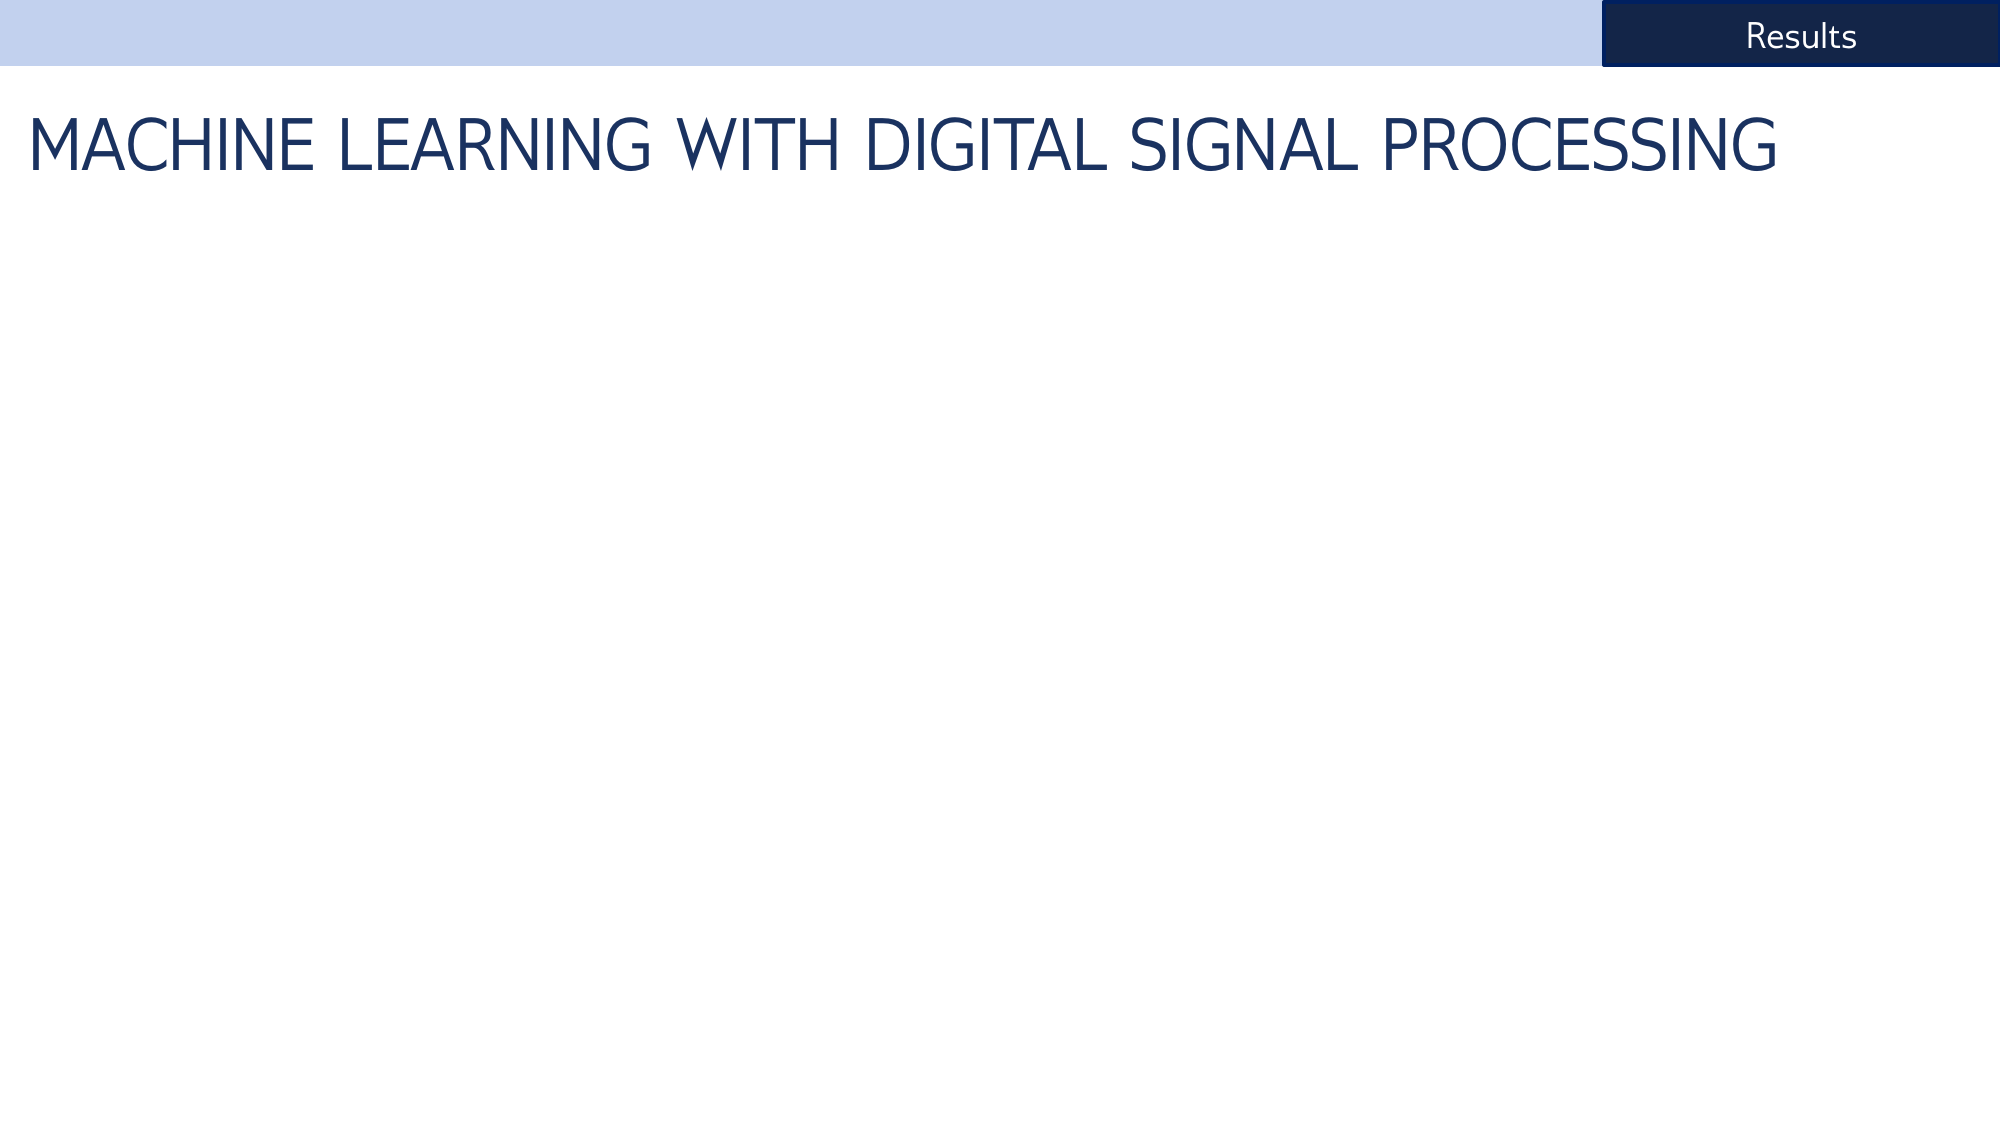

Results
Machine learning with digital signal processing